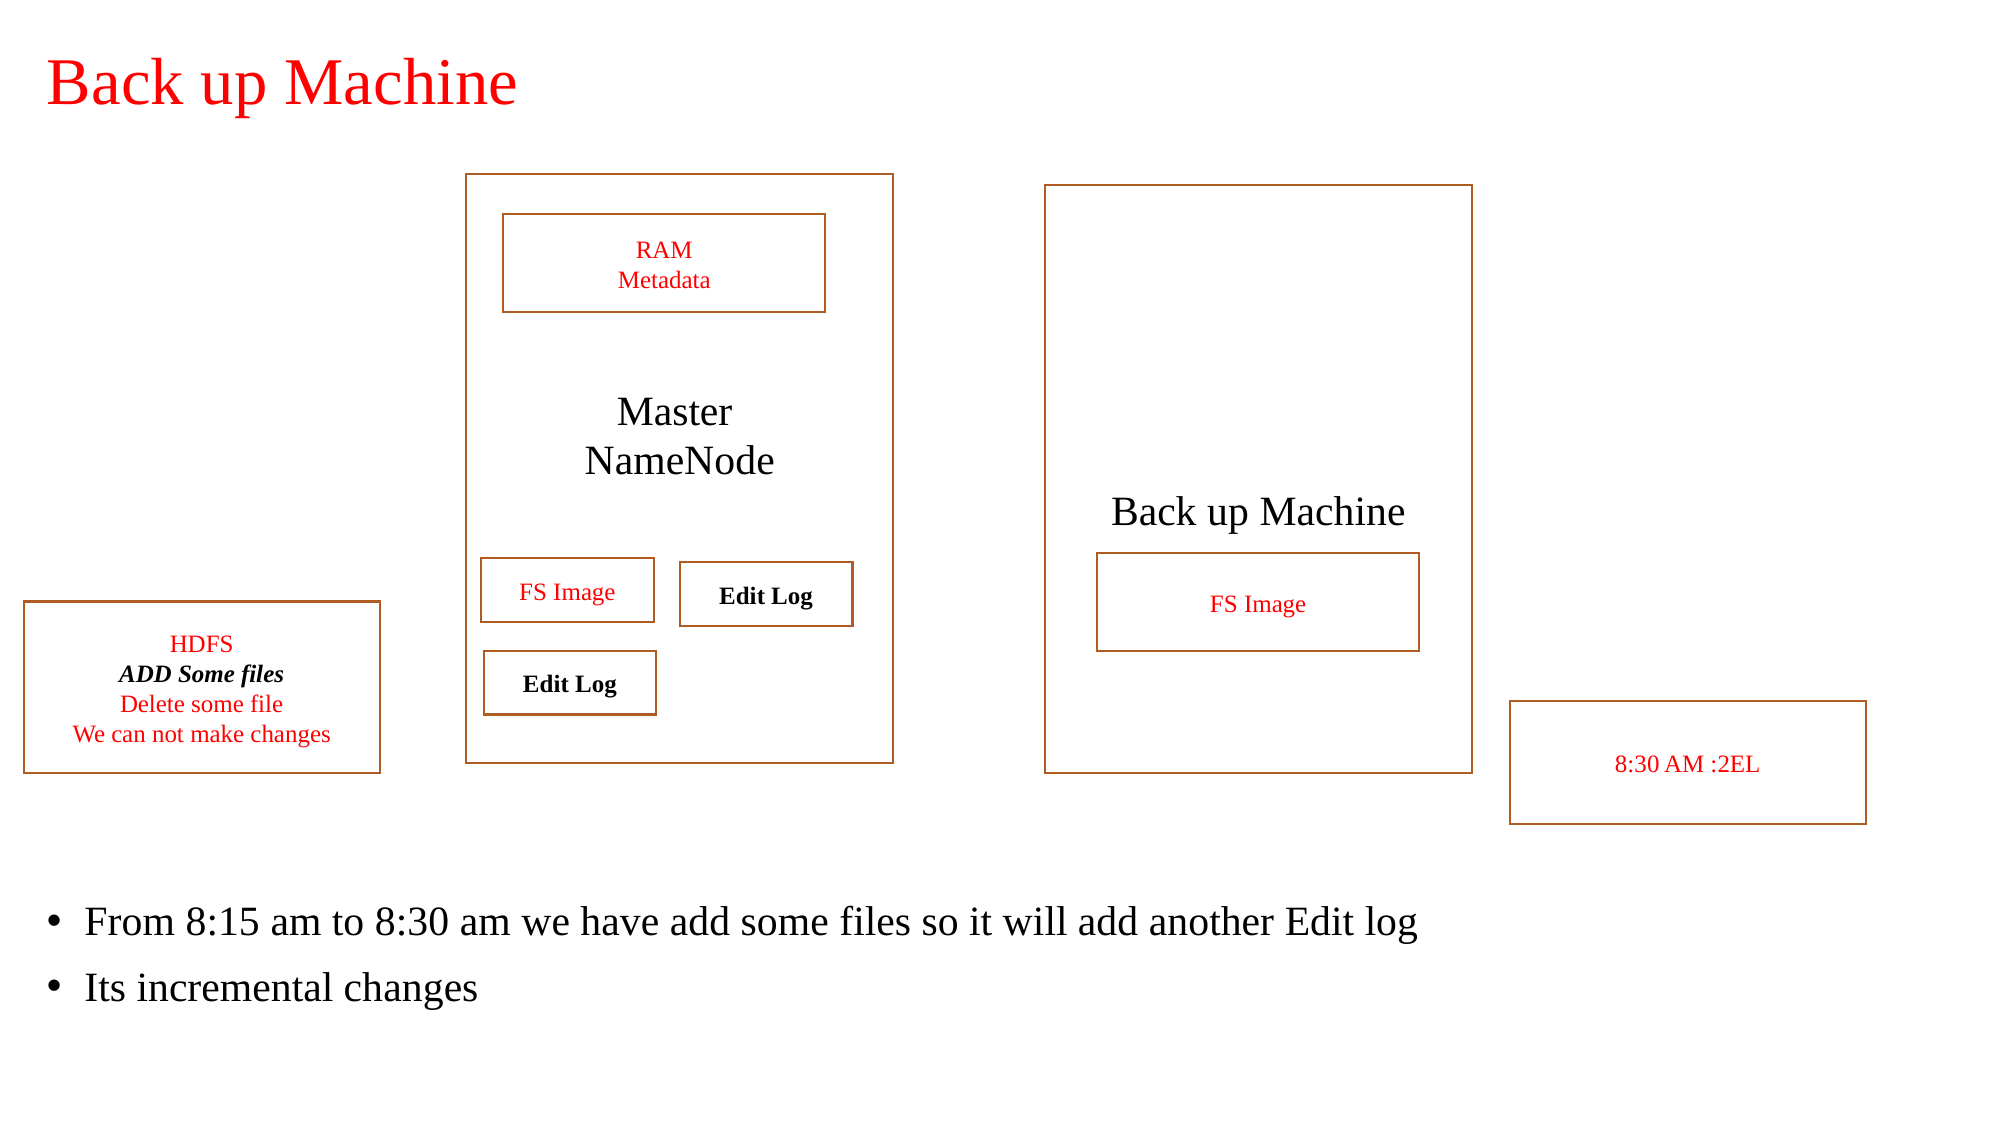

# Back up Machine

Master
NameNode

Back up Machine
RAM
Metadata
 FS Image
 FS Image
Edit Log
HDFS
ADD Some files
Delete some file
We can not make changes
Edit Log
8:30 AM :2EL
From 8:15 am to 8:30 am we have add some files so it will add another Edit log
Its incremental changes